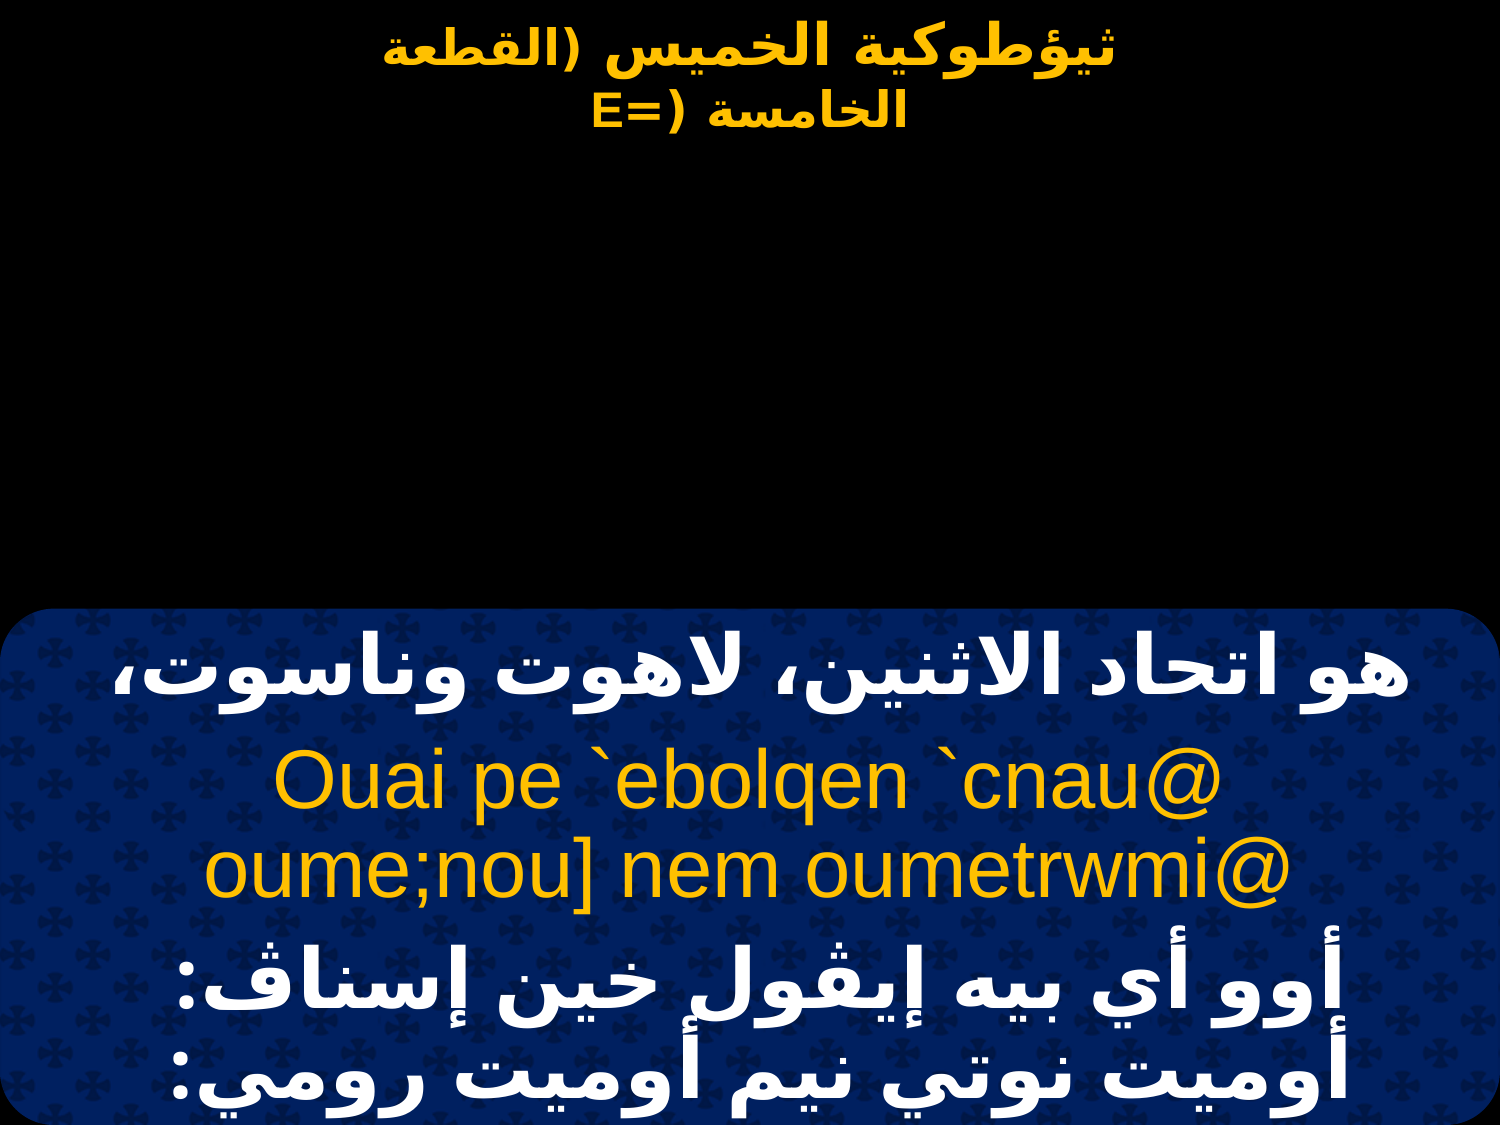

هو اتحاد الاثنين، لاهوت وناسوت،
Ouai pe `ebolqen `cnau@
 oume;nou] nem oumetrwmi@
أوو أي بيه إيڤول خين إسناڤ:
أوميت نوتي نيم أوميت رومي: